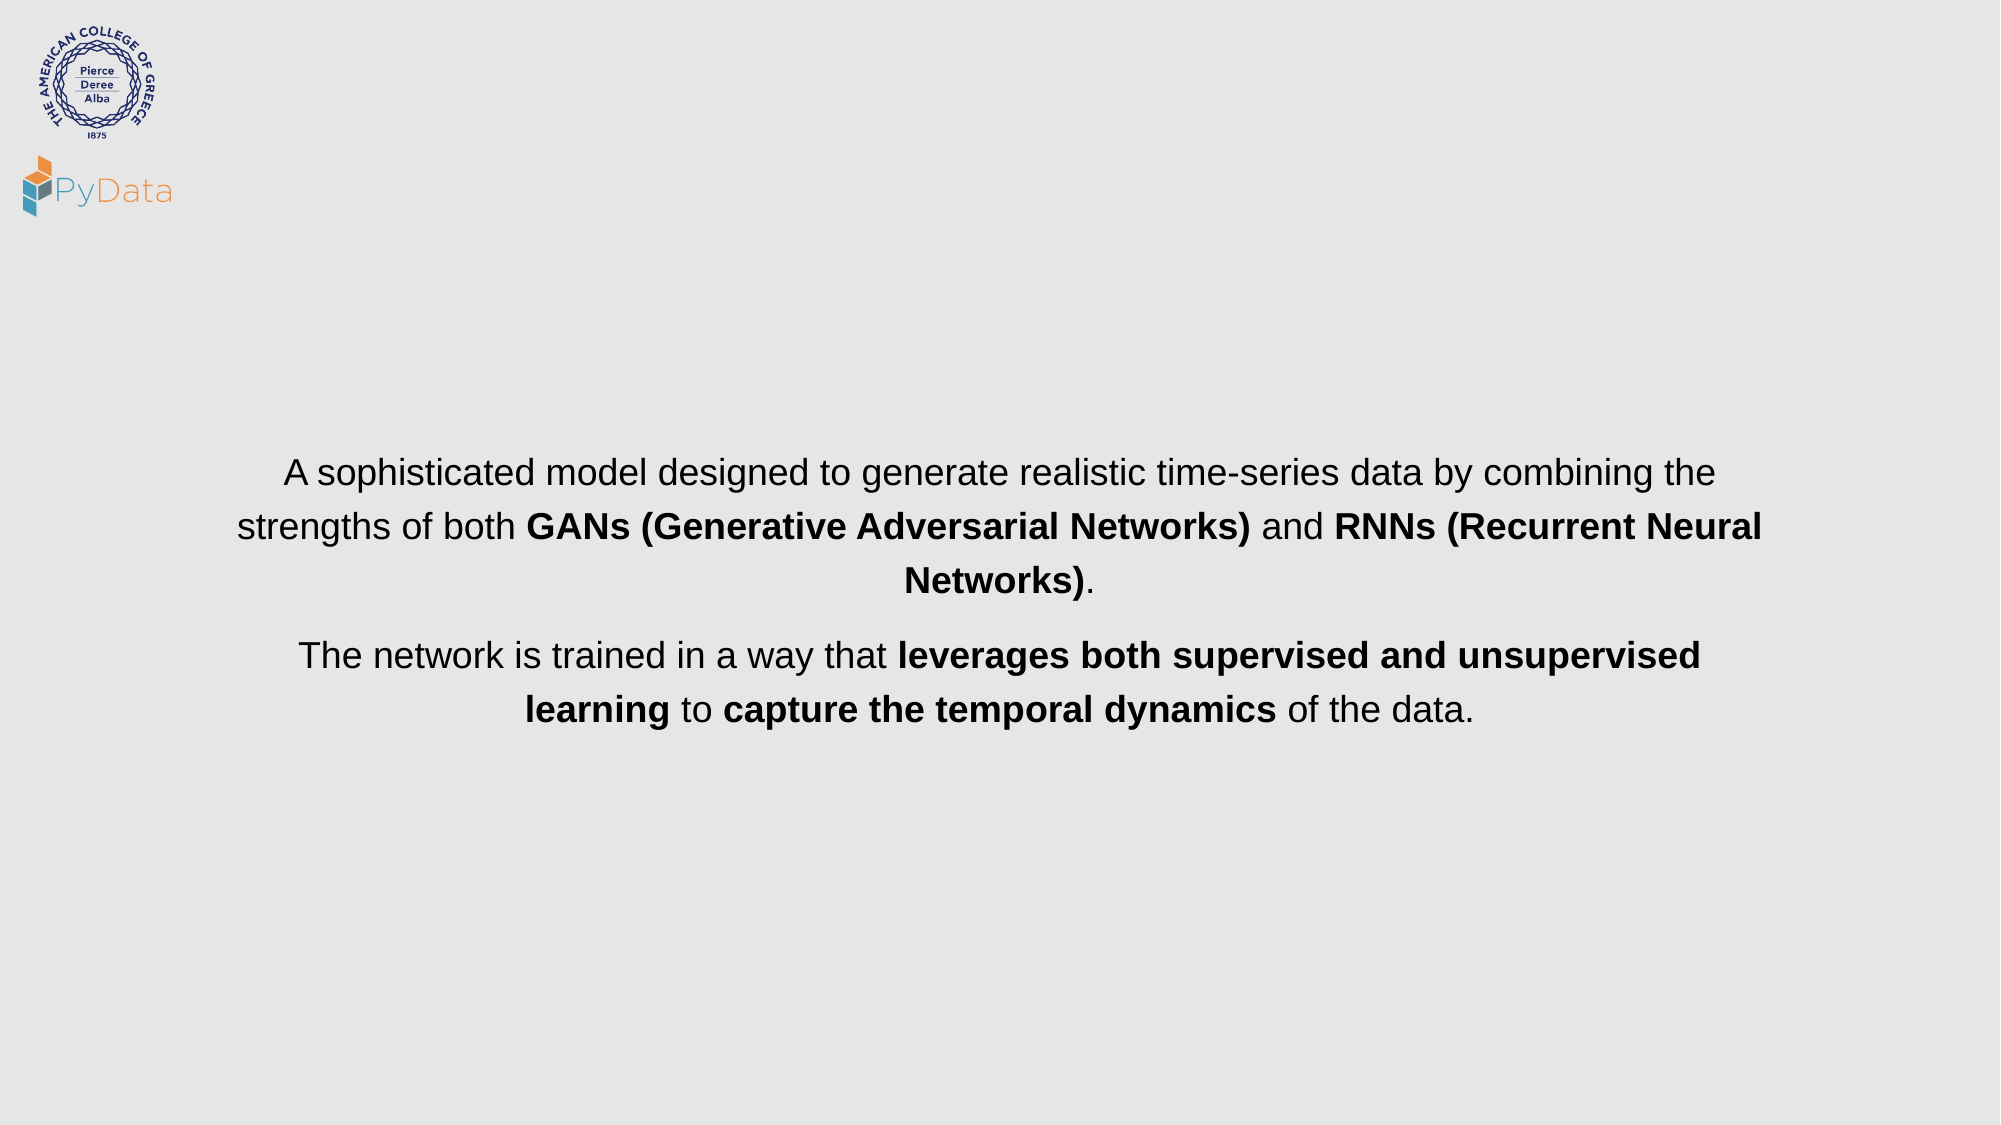

A sophisticated model designed to generate realistic time-series data by combining the strengths of both GANs (Generative Adversarial Networks) and RNNs (Recurrent Neural Networks).
The network is trained in a way that leverages both supervised and unsupervised learning to capture the temporal dynamics of the data.